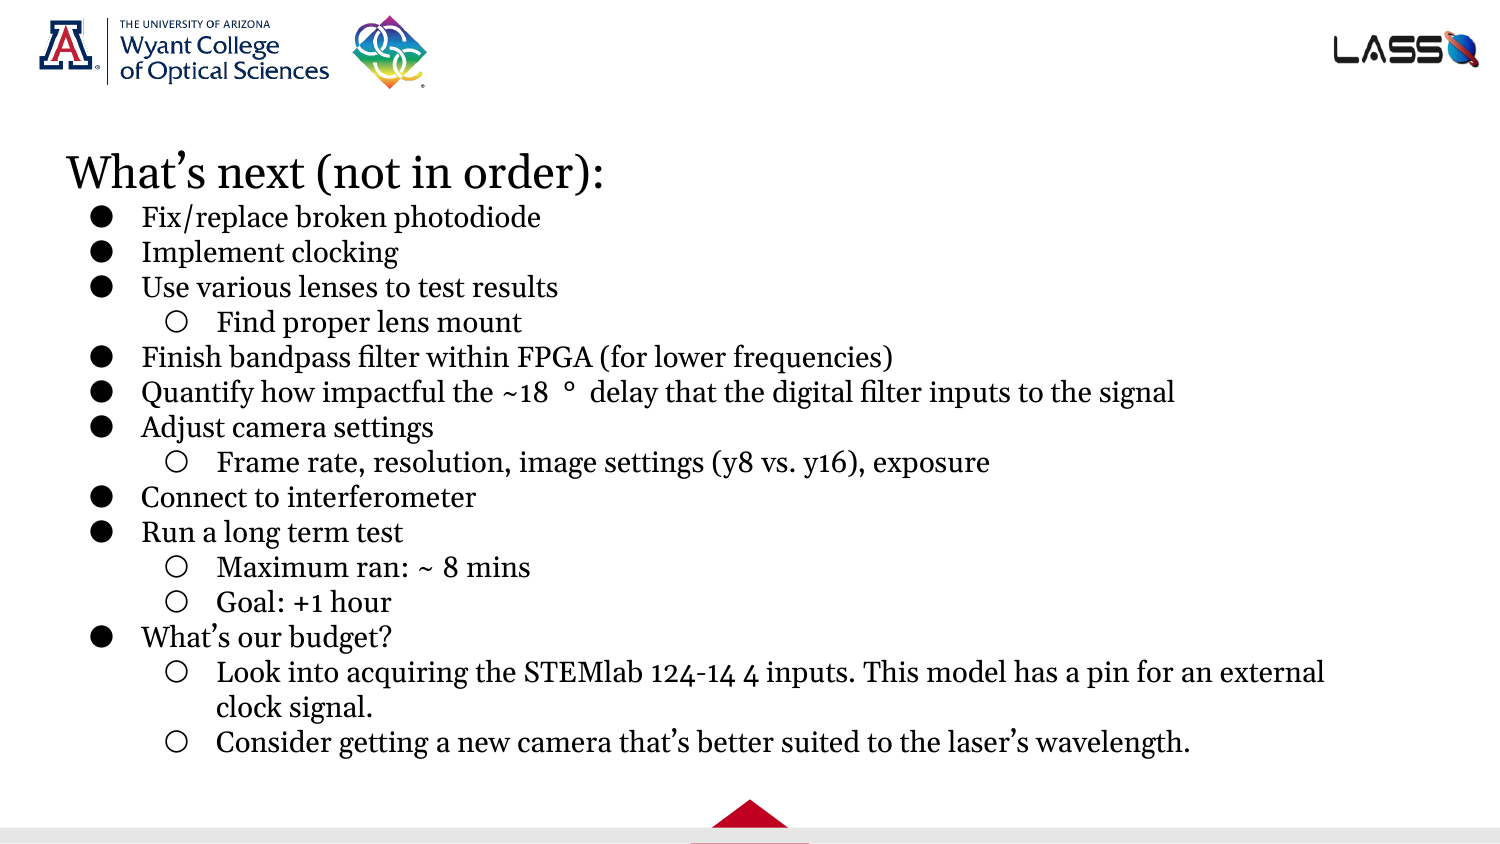

# What’s next (not in order):
Fix/replace broken photodiode
Implement clocking
Use various lenses to test results
Find proper lens mount
Finish bandpass filter within FPGA (for lower frequencies)
Quantify how impactful the ~18  °  delay that the digital filter inputs to the signal
Adjust camera settings
Frame rate, resolution, image settings (y8 vs. y16), exposure
Connect to interferometer
Run a long term test
Maximum ran: ~ 8 mins
Goal: +1 hour
What’s our budget?
Look into acquiring the STEMlab 124-14 4 inputs. This model has a pin for an external clock signal.
Consider getting a new camera that’s better suited to the laser’s wavelength.